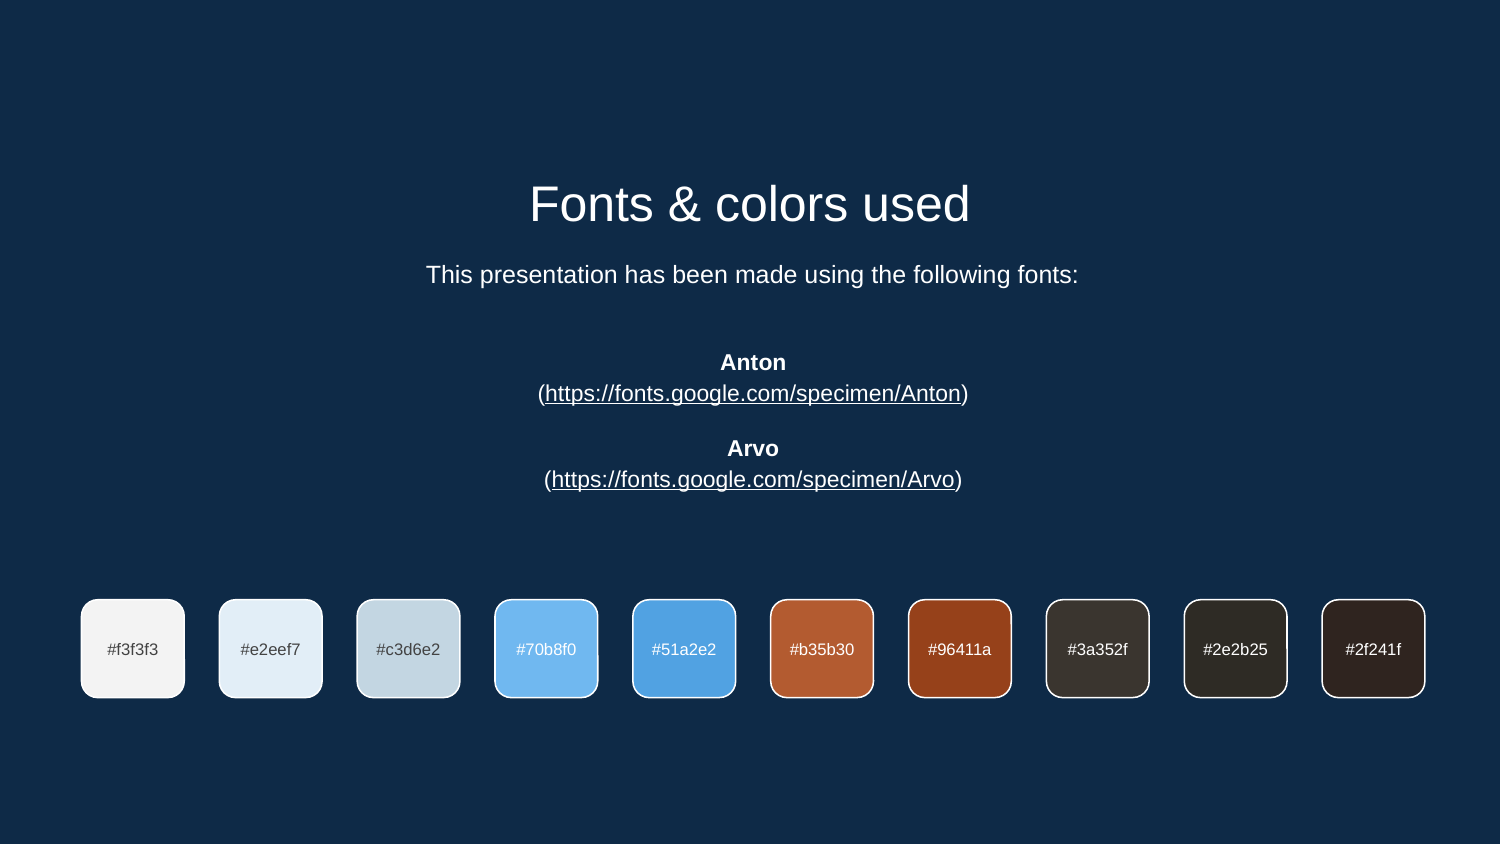

Fonts & colors used
This presentation has been made using the following fonts:

Anton
(https://fonts.google.com/specimen/Anton)

Arvo
(https://fonts.google.com/specimen/Arvo)

#f3f3f3
#e2eef7
#c3d6e2
#70b8f0
#51a2e2
#b35b30
#96411a
#3a352f
#2e2b25
#2f241f